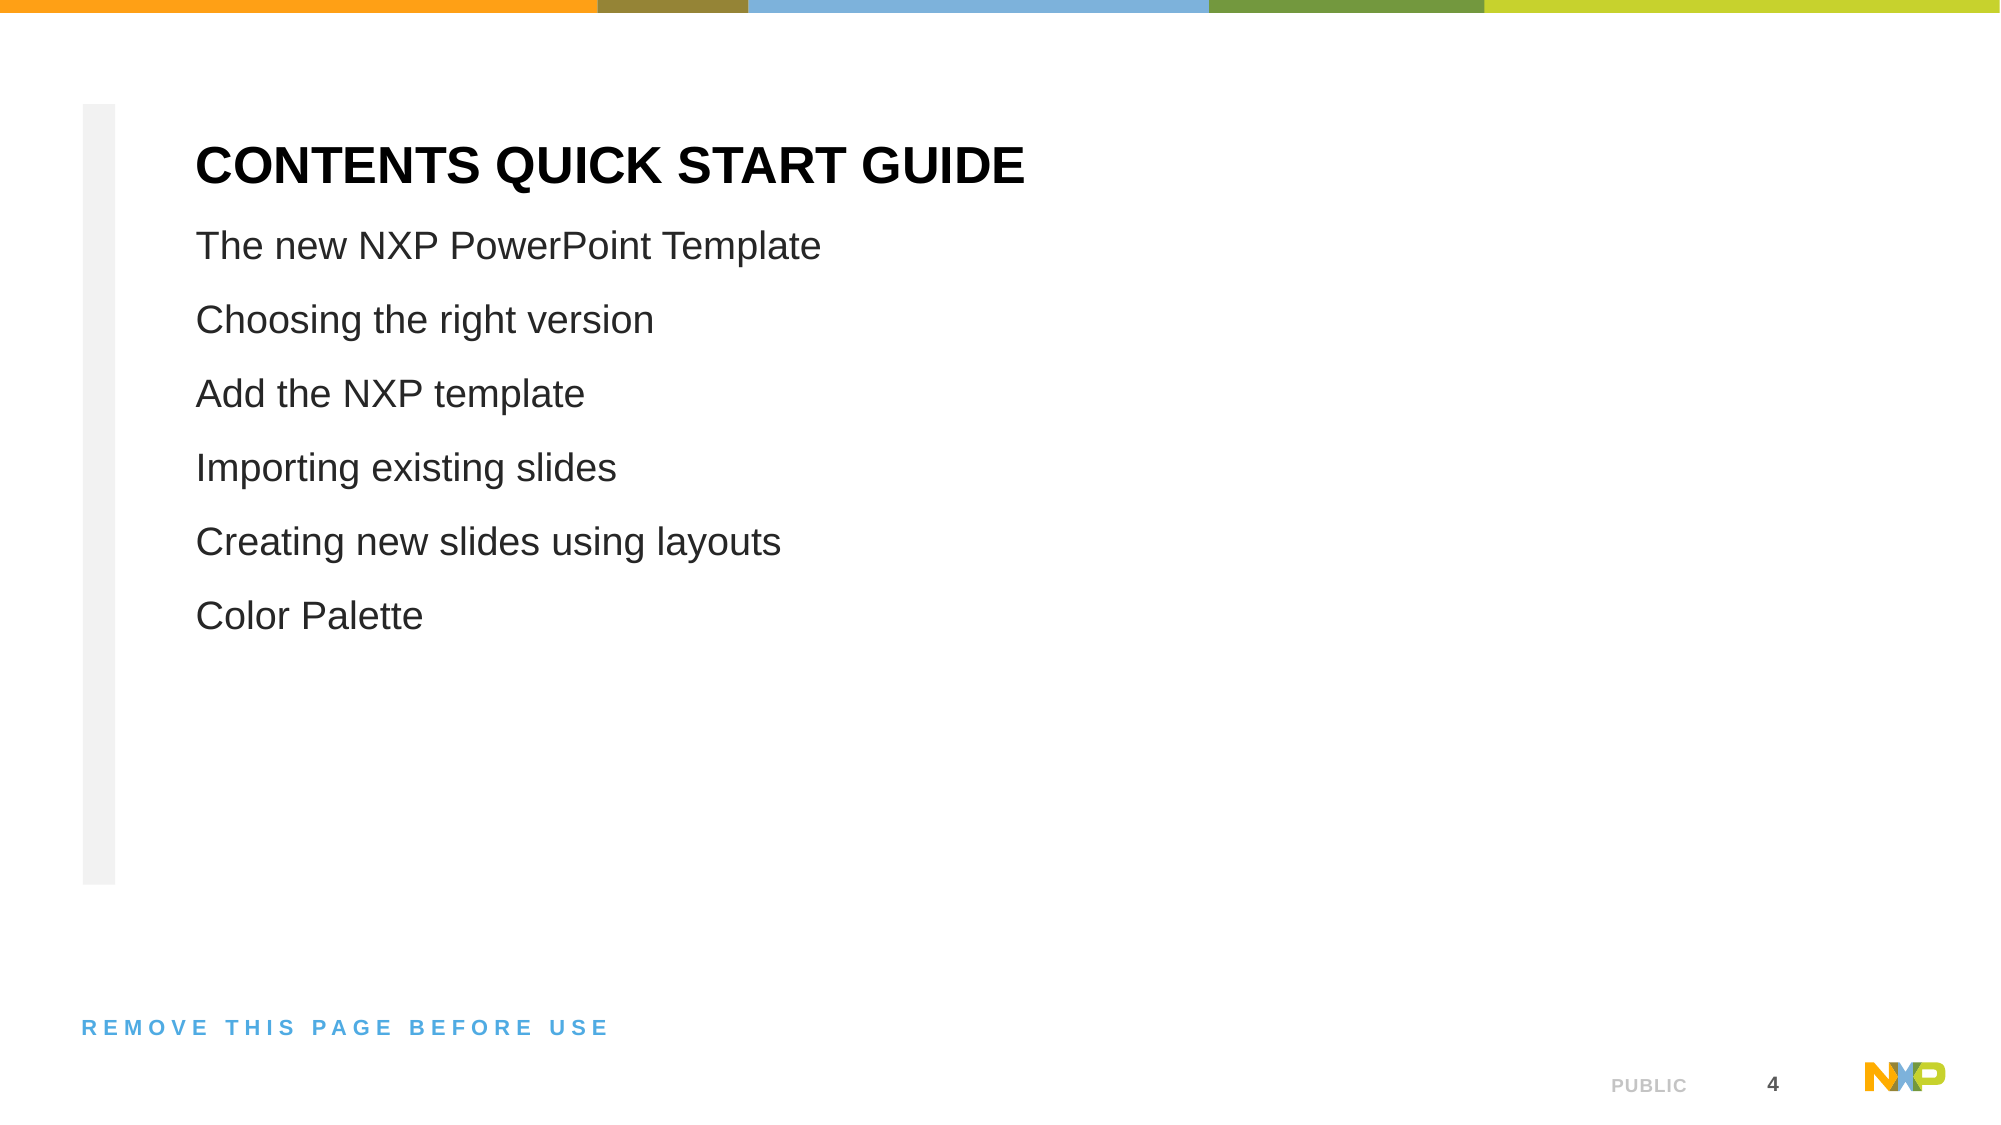

Contents QUICK START GUIDE
The new NXP PowerPoint Template
Choosing the right version
Add the NXP template
Importing existing slides
Creating new slides using layouts
Color Palette

REMOVE THIS PAGE BEFORE USE